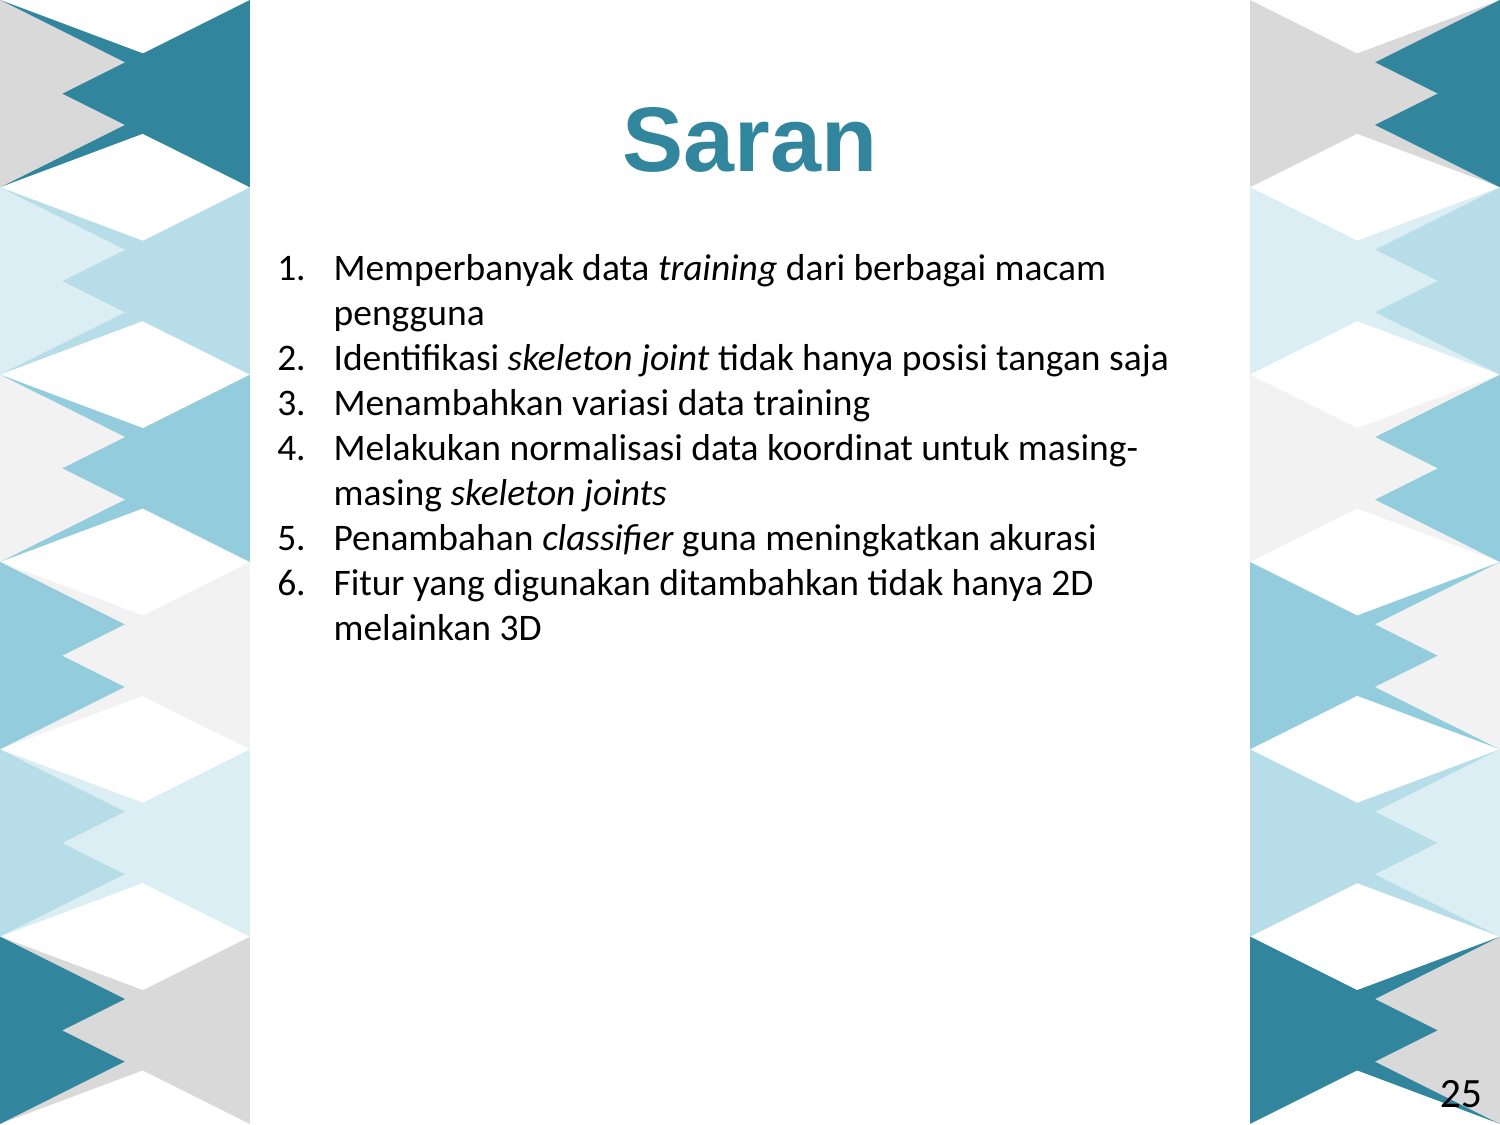

25
# Saran
Memperbanyak data training dari berbagai macam pengguna
Identifikasi skeleton joint tidak hanya posisi tangan saja
Menambahkan variasi data training
Melakukan normalisasi data koordinat untuk masing-masing skeleton joints
Penambahan classifier guna meningkatkan akurasi
Fitur yang digunakan ditambahkan tidak hanya 2D melainkan 3D